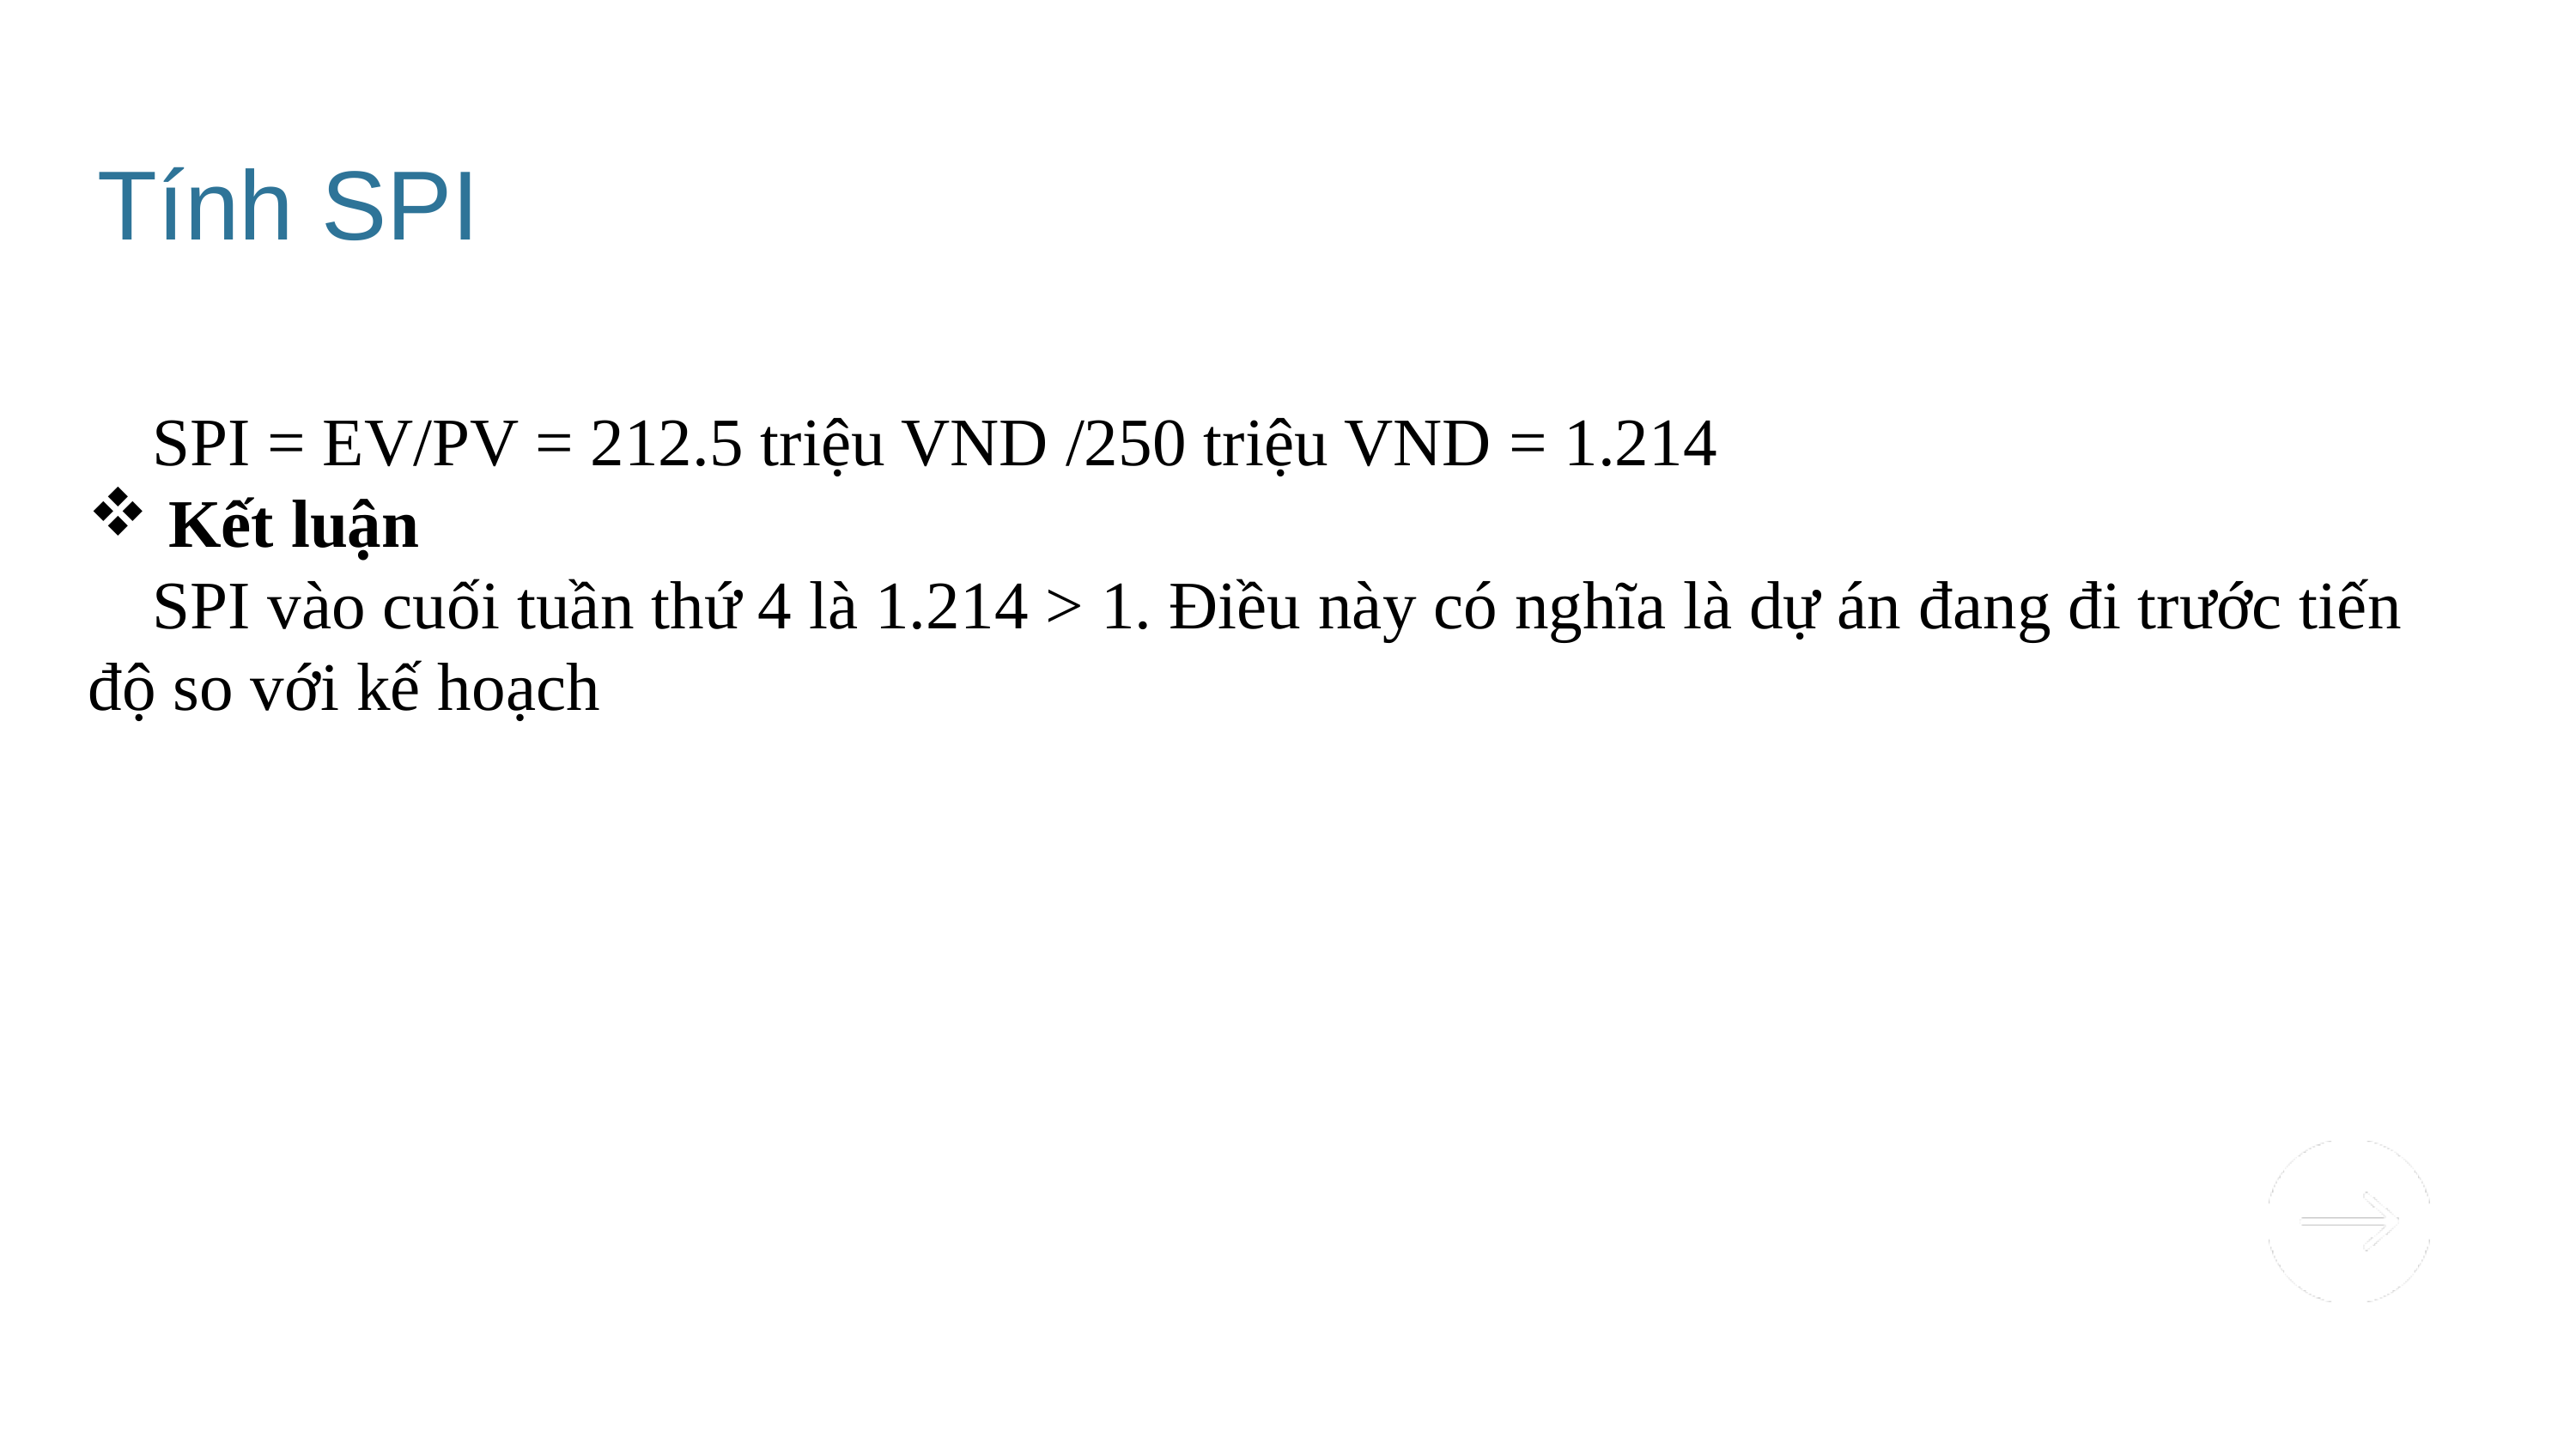

Tính SPI
SPI = EV/PV = 212.5 triệu VND /250 triệu VND = 1.214
Kết luận
SPI vào cuối tuần thứ 4 là 1.214 > 1. Điều này có nghĩa là dự án đang đi trước tiến độ so với kế hoạch